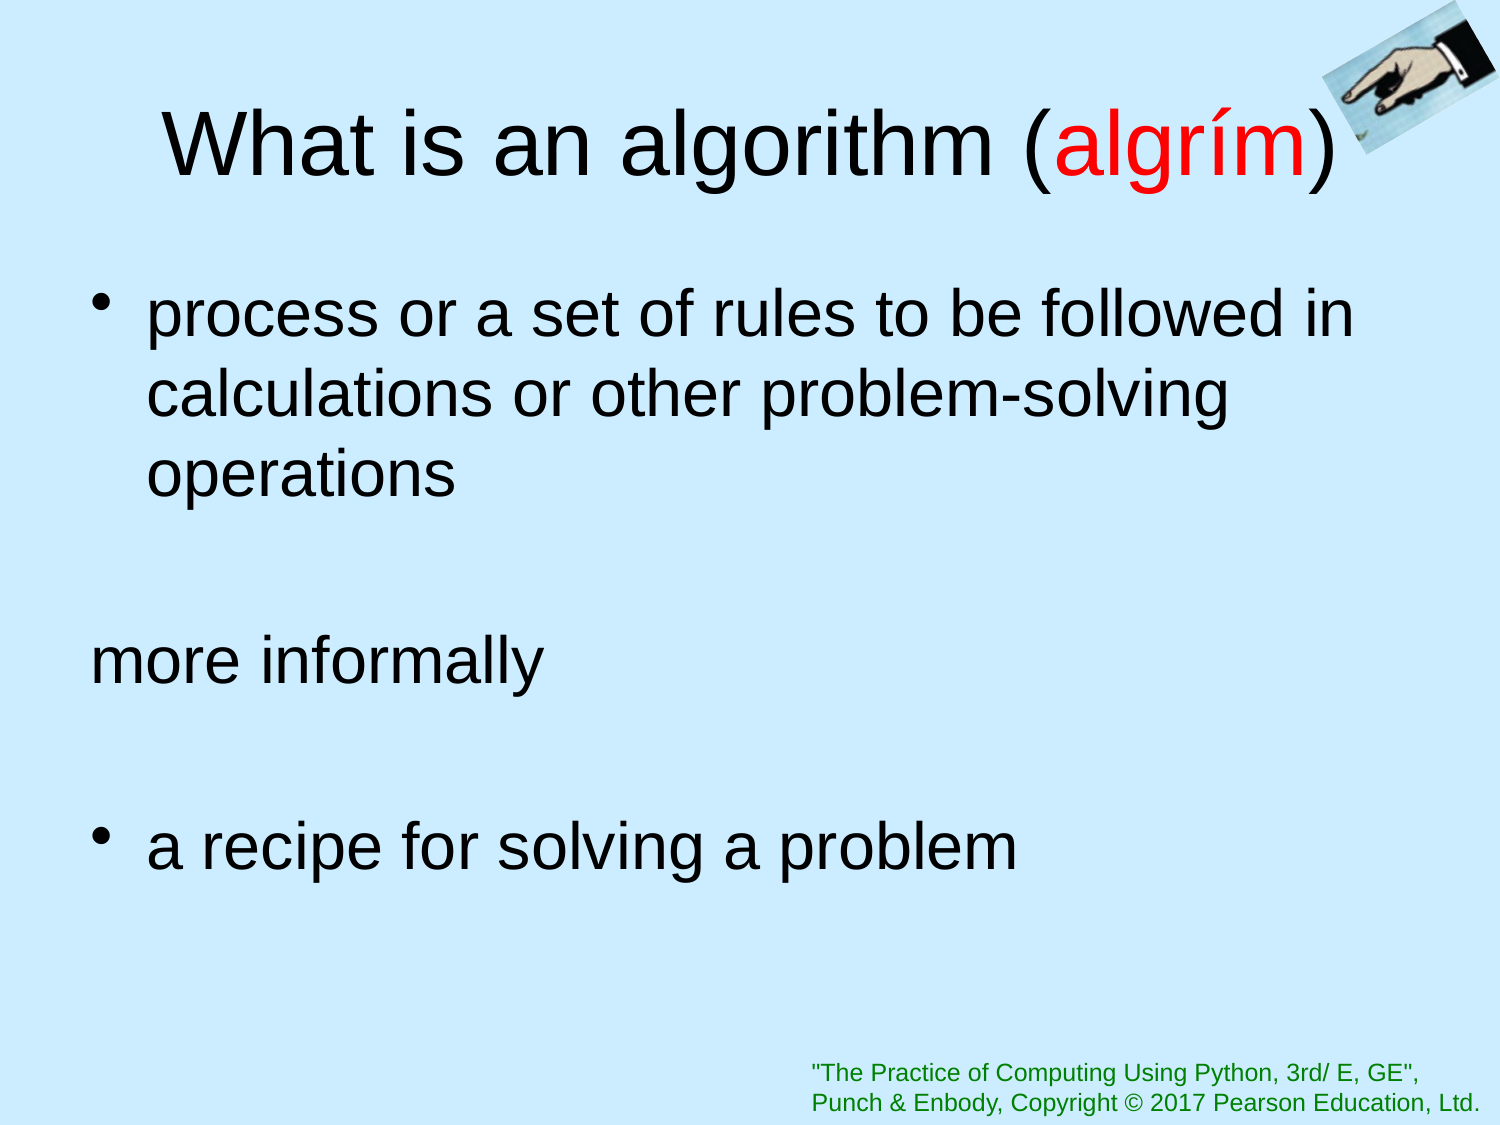

# What is an algorithm (algrím)
process or a set of rules to be followed in calculations or other problem-solving operations

more informally

a recipe for solving a problem